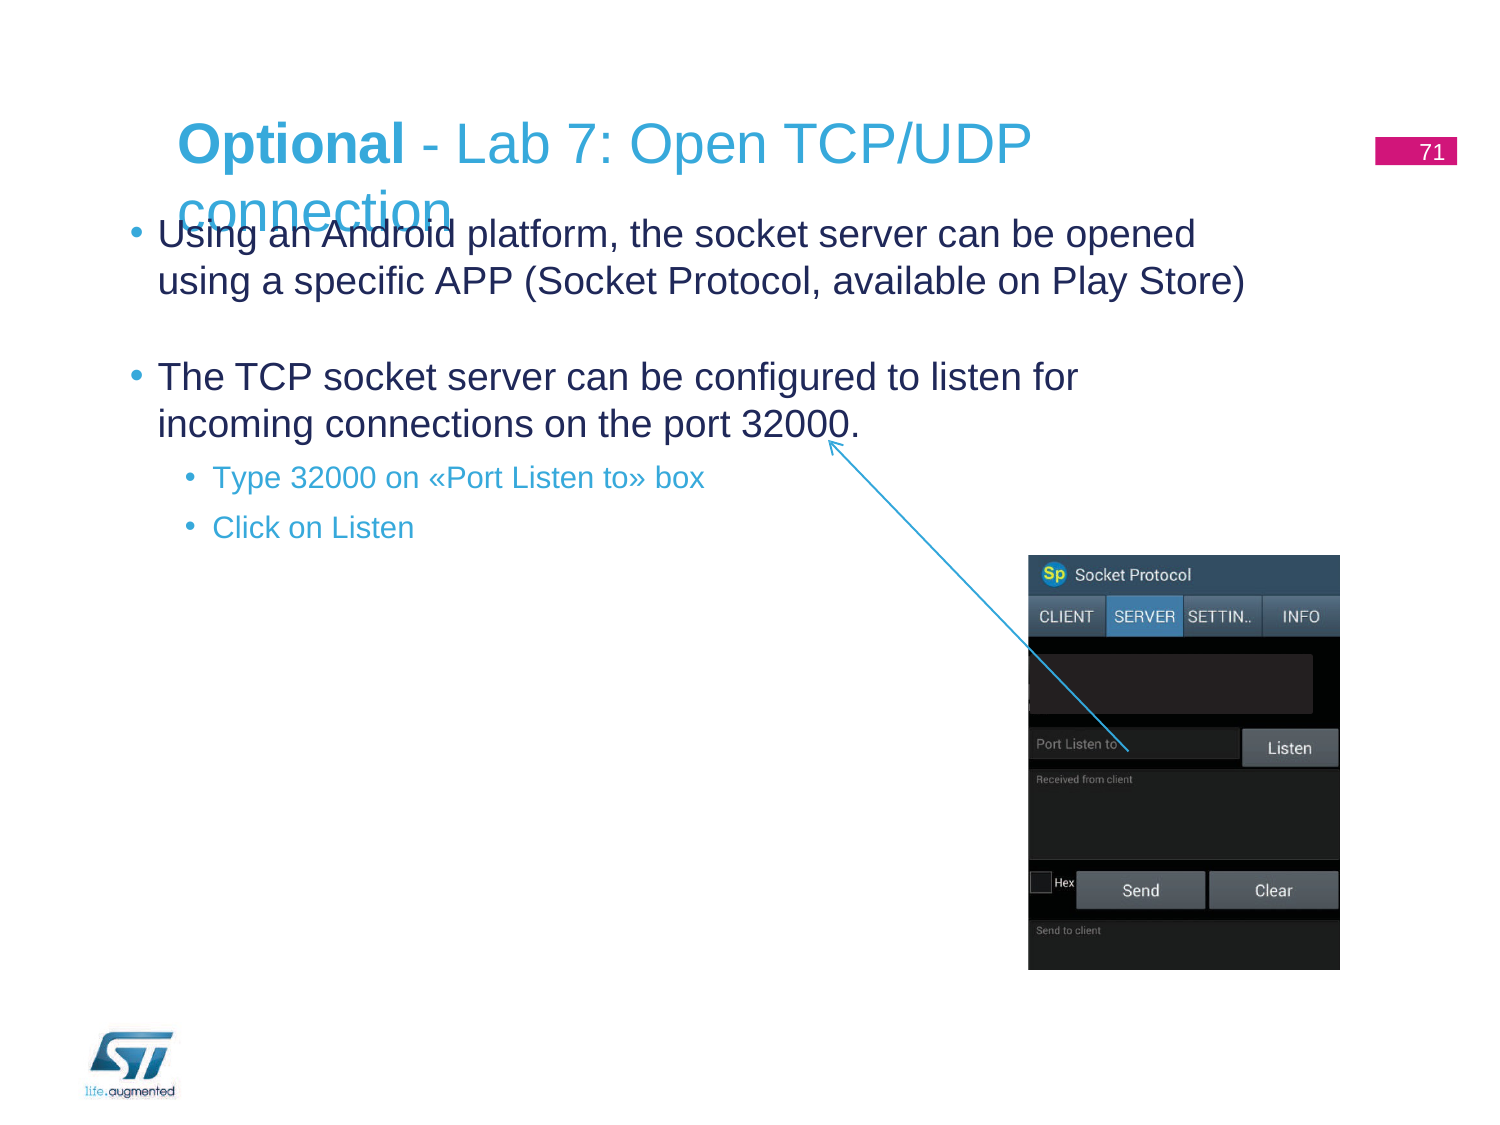

# Optional - Lab 7: Open TCP/UDP connection
71
Using an Android platform, the socket server can be opened using a specific APP (Socket Protocol, available on Play Store)

The TCP socket server can be configured to listen for
incoming connections on the port 32000.
Type 32000 on «Port Listen to» box
Click on Listen